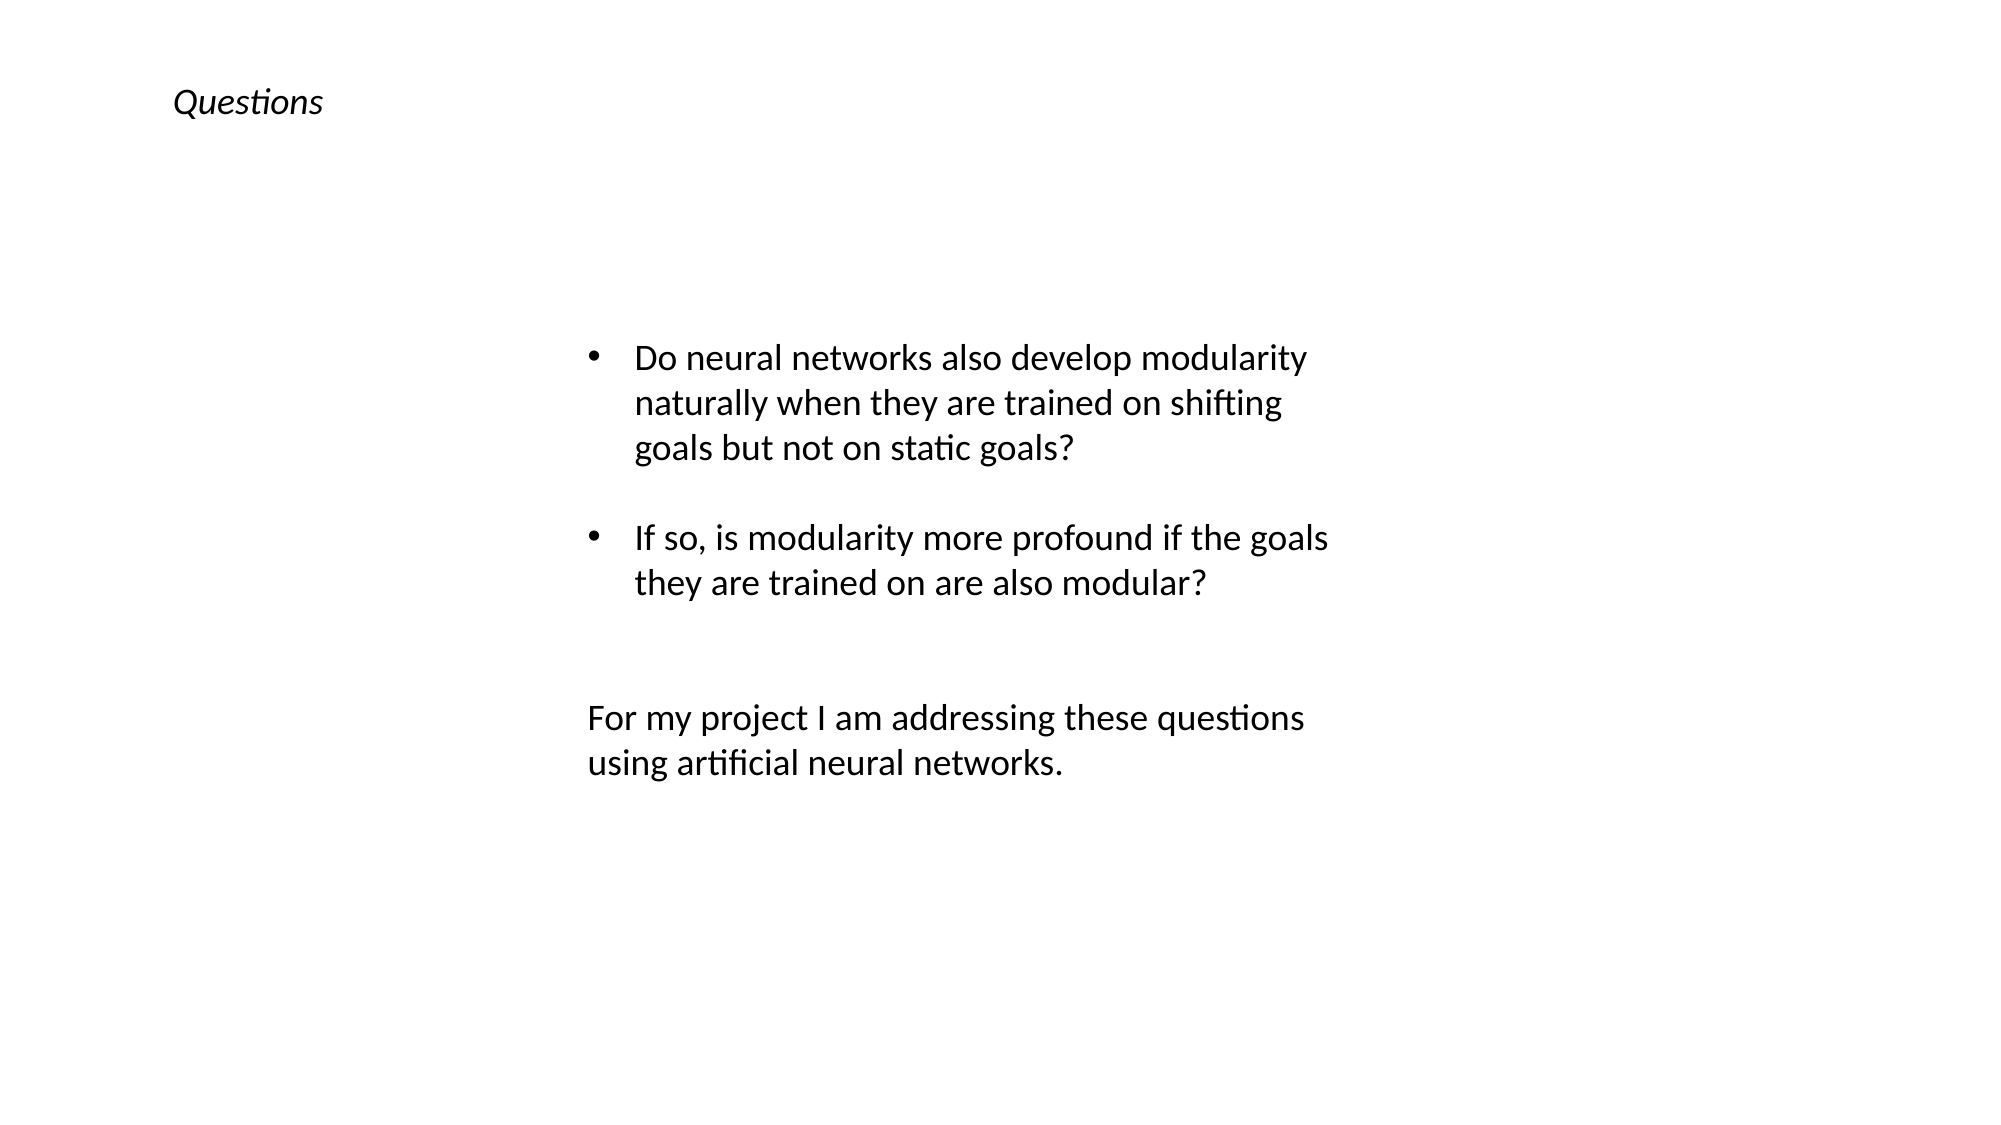

Questions

Do neural networks also develop modularity naturally when they are trained on shifting goals but not on static goals?

If so, is modularity more profound if the goals they are trained on are also modular?

For my project I am addressing these questions using artificial neural networks.